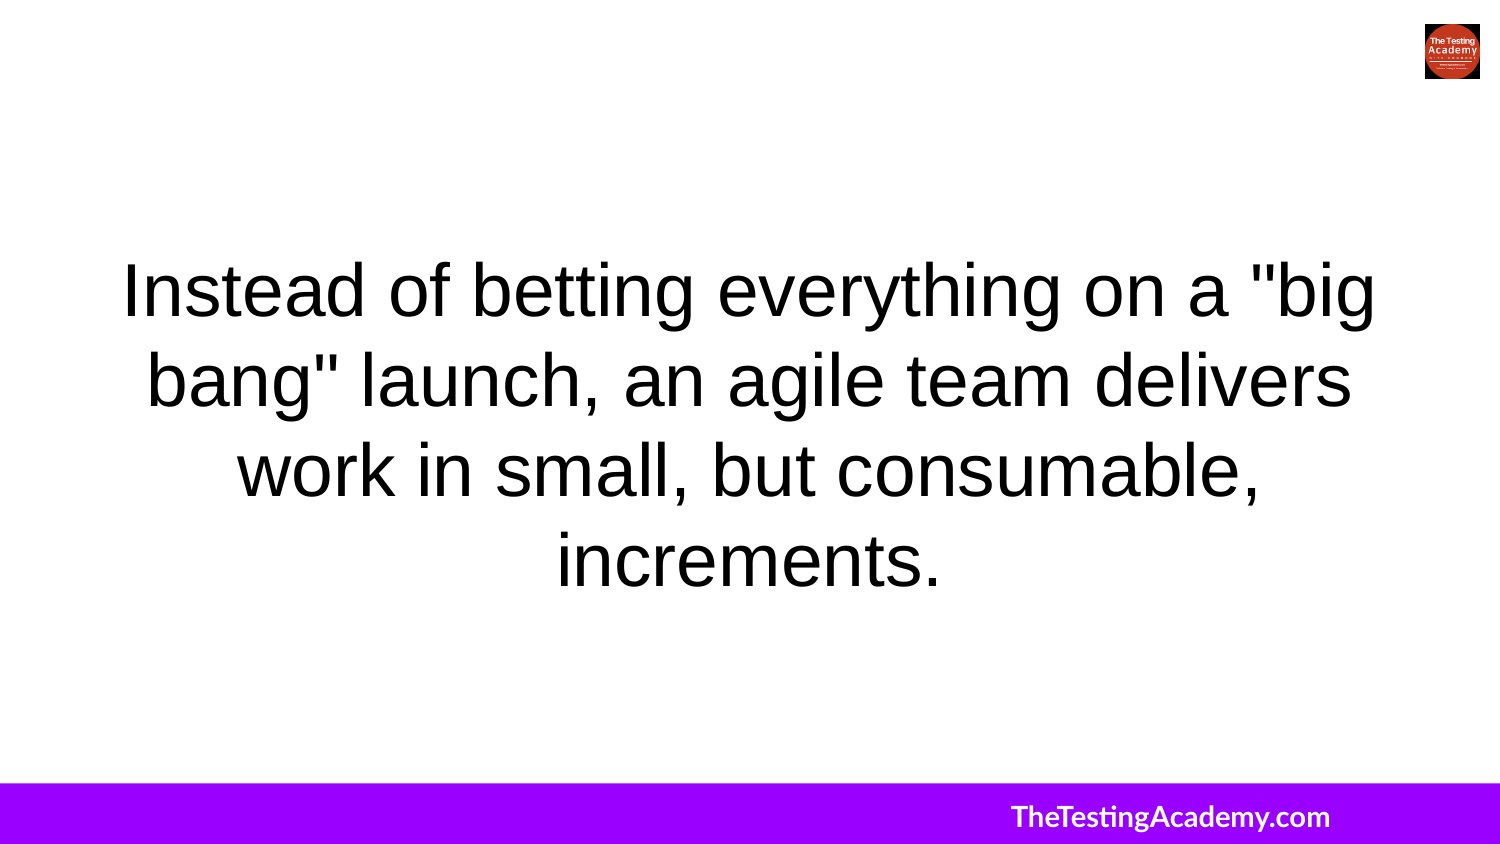

# Instead of betting everything on a "big bang" launch, an agile team delivers work in small, but consumable, increments.